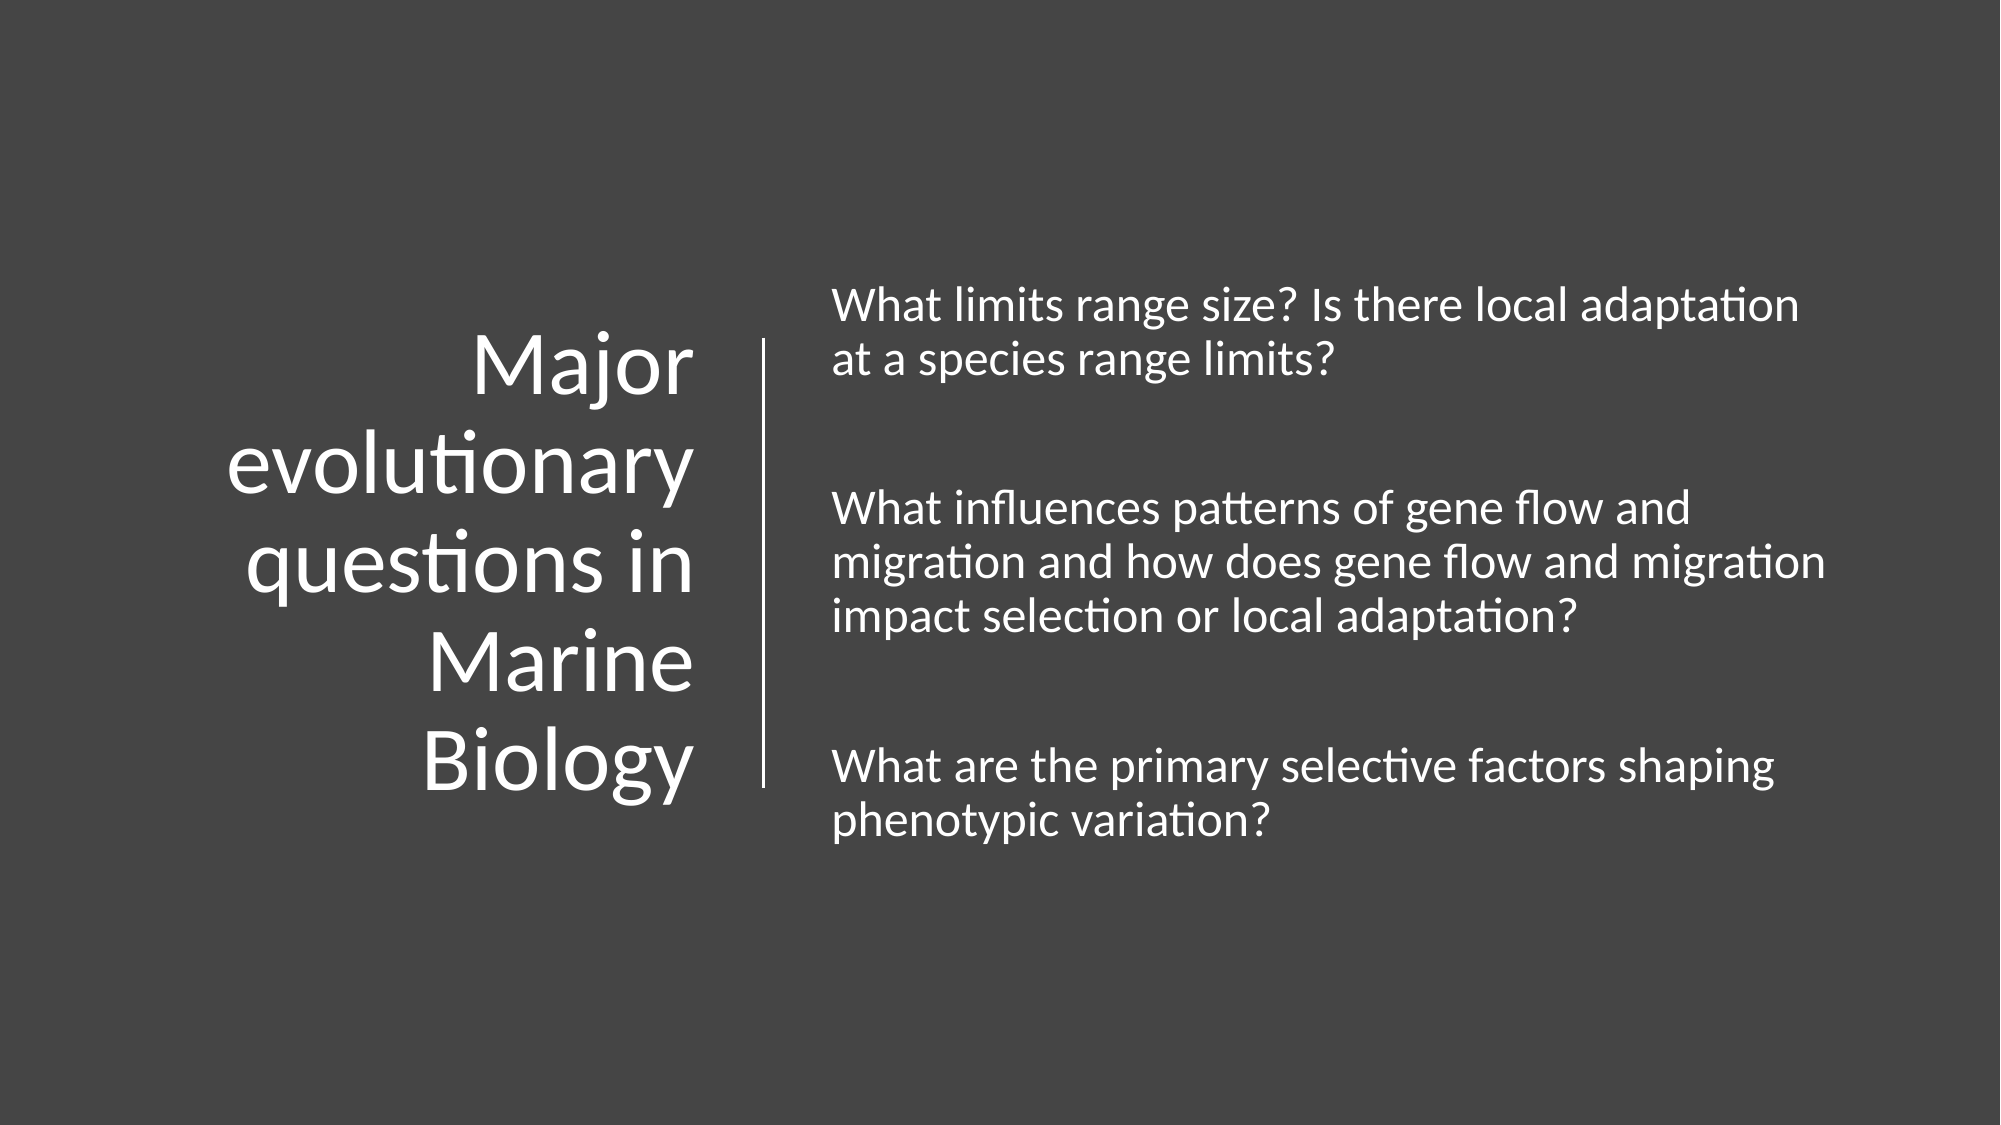

# Major evolutionary questions in Marine Biology
What limits range size? Is there local adaptation at a species range limits?

What influences patterns of gene flow and migration and how does gene flow and migration impact selection or local adaptation?

What are the primary selective factors shaping phenotypic variation?